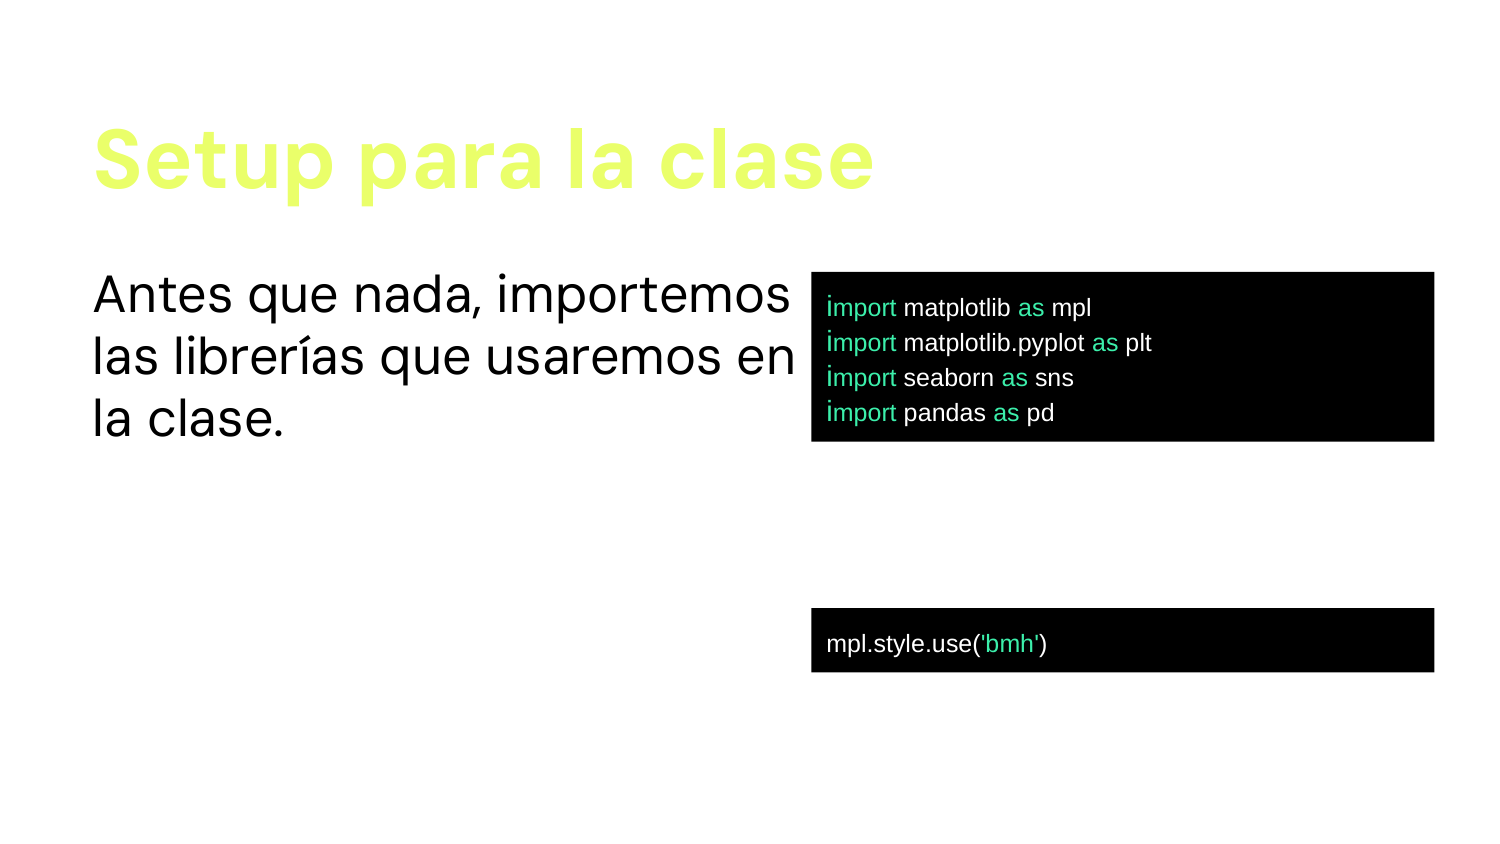

Setup para la clase
Antes que nada, importemos las librerías que usaremos en la clase.

Los estilos por defecto de Matplotlib no son muy estéticos, podemos cambiarlos fácilmente.
import matplotlib as mpl
import matplotlib.pyplot as plt
import seaborn as sns
import pandas as pd
mpl.style.use('bmh')